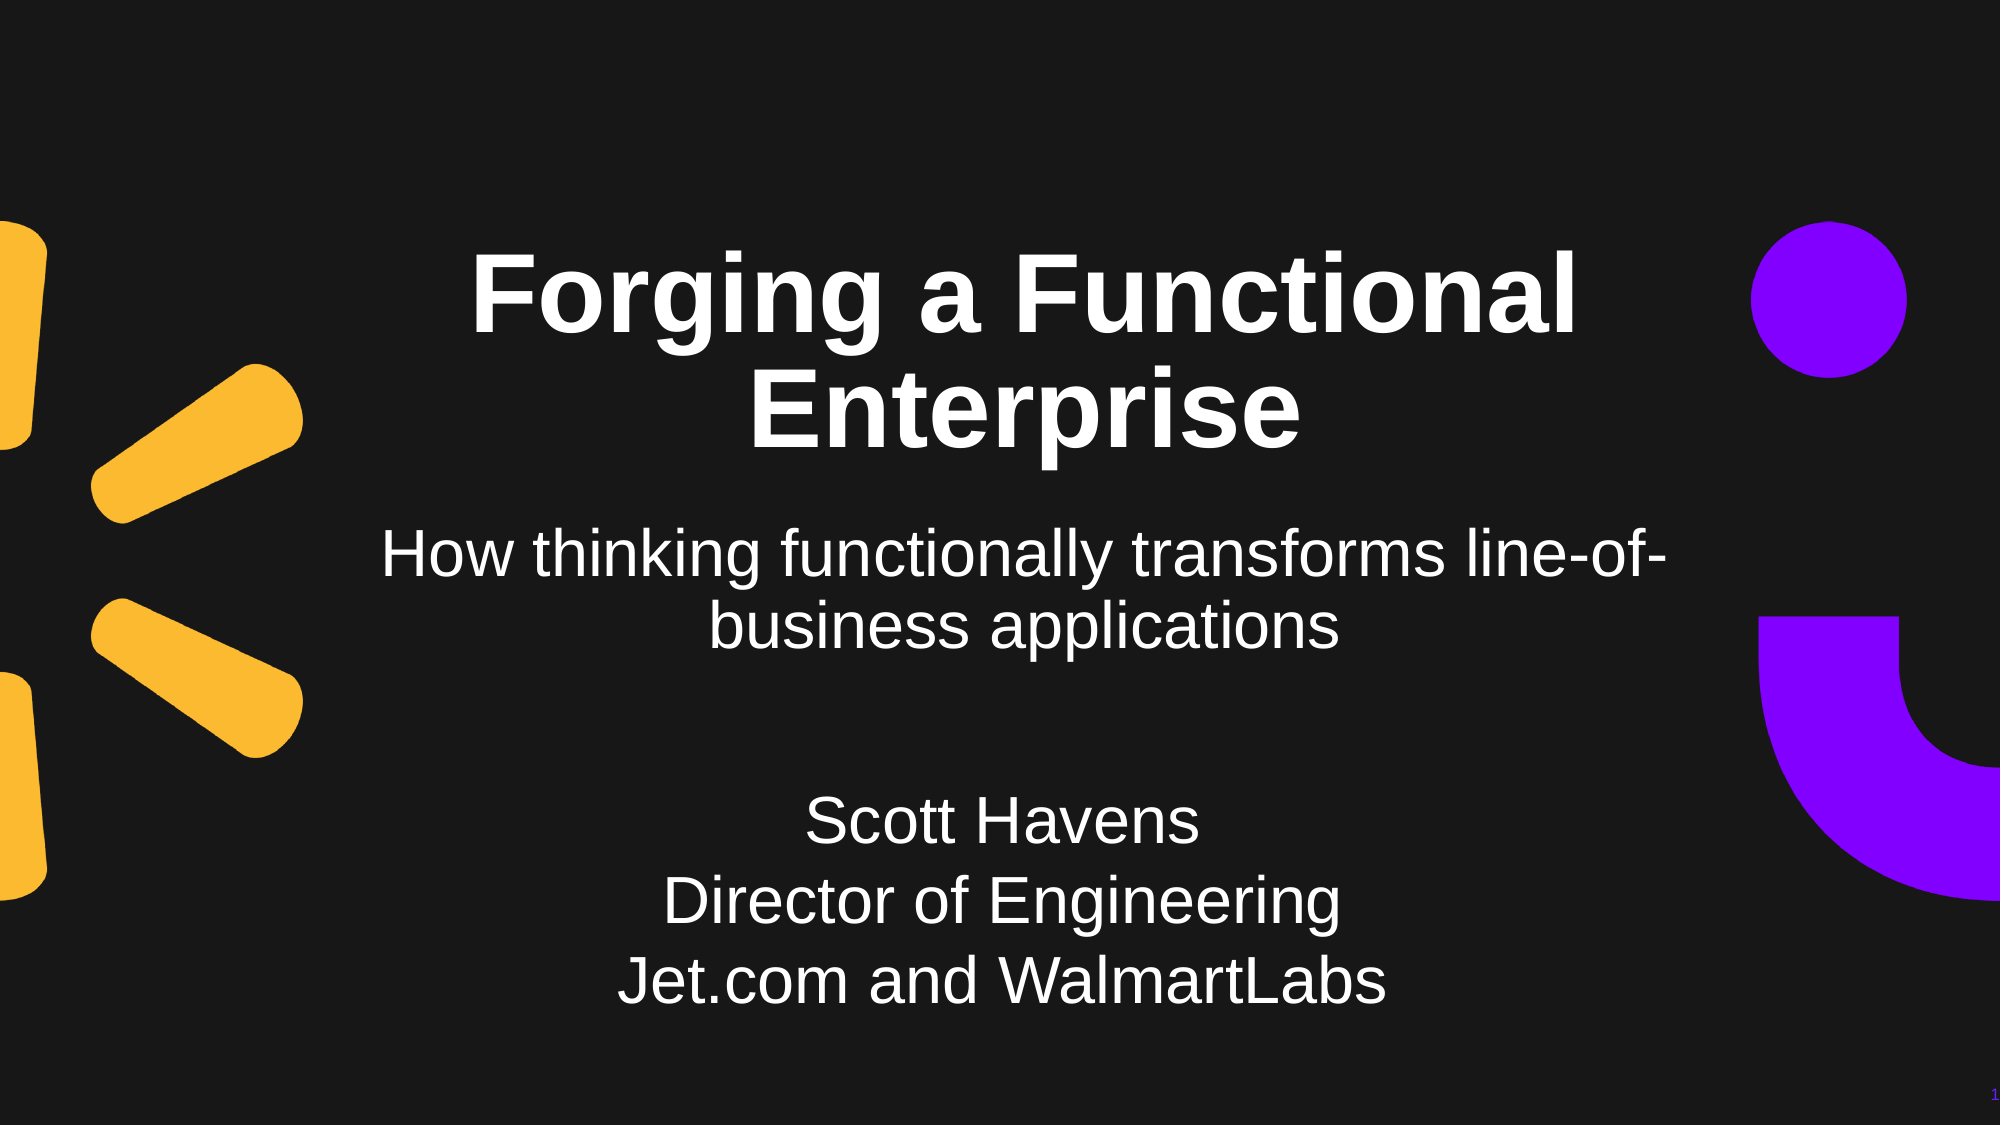

# Forging a Functional Enterprise
How thinking functionally transforms line-of-business applications
Scott Havens
Director of Engineering
Jet.com and WalmartLabs
1